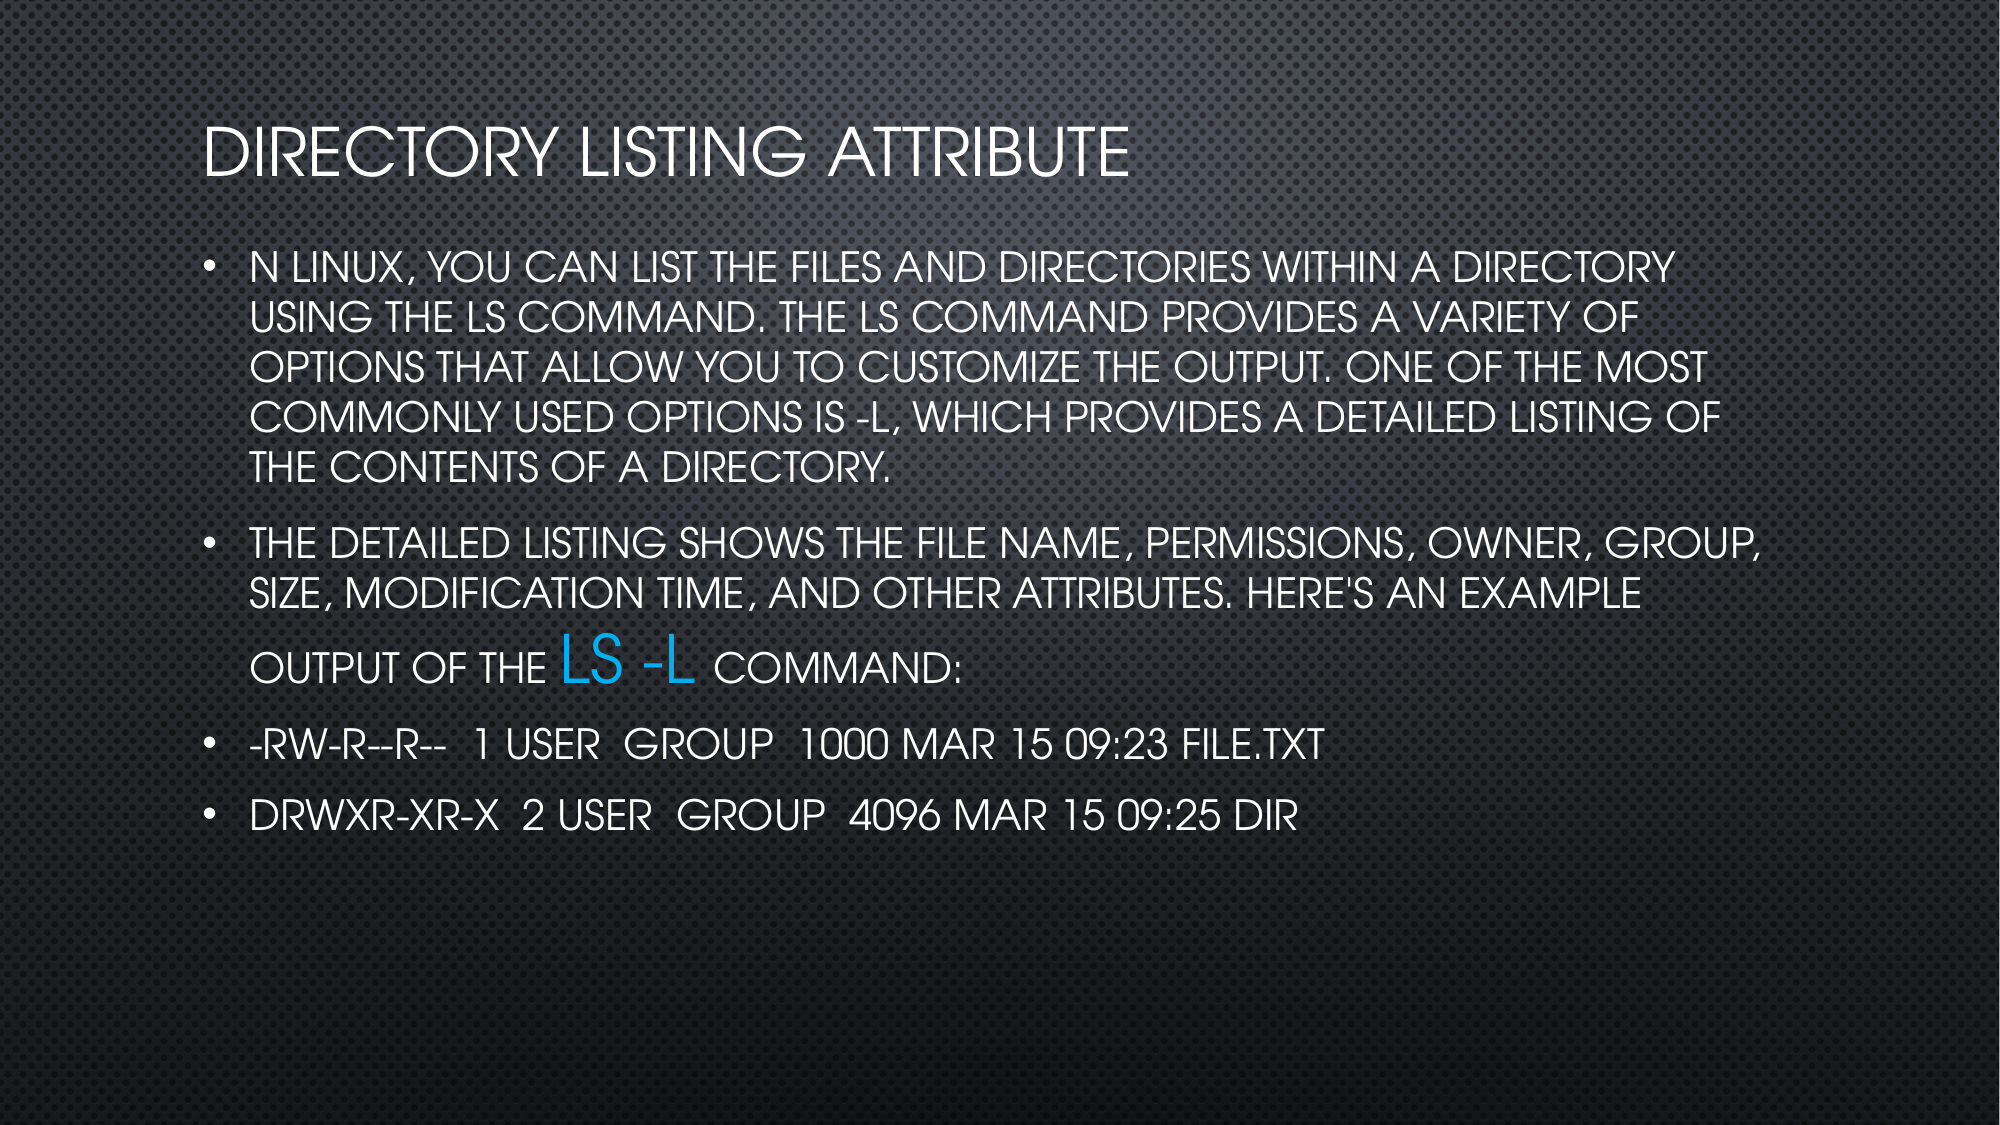

# directory listing attribute
n Linux, you can list the files and directories within a directory using the ls command. The ls command provides a variety of options that allow you to customize the output. One of the most commonly used options is -l, which provides a detailed listing of the contents of a directory.
The detailed listing shows the file name, permissions, owner, group, size, modification time, and other attributes. Here's an example output of the ls -l command:
-rw-r--r--  1 user  group  1000 Mar 15 09:23 file.txt
drwxr-xr-x  2 user  group  4096 Mar 15 09:25 dir